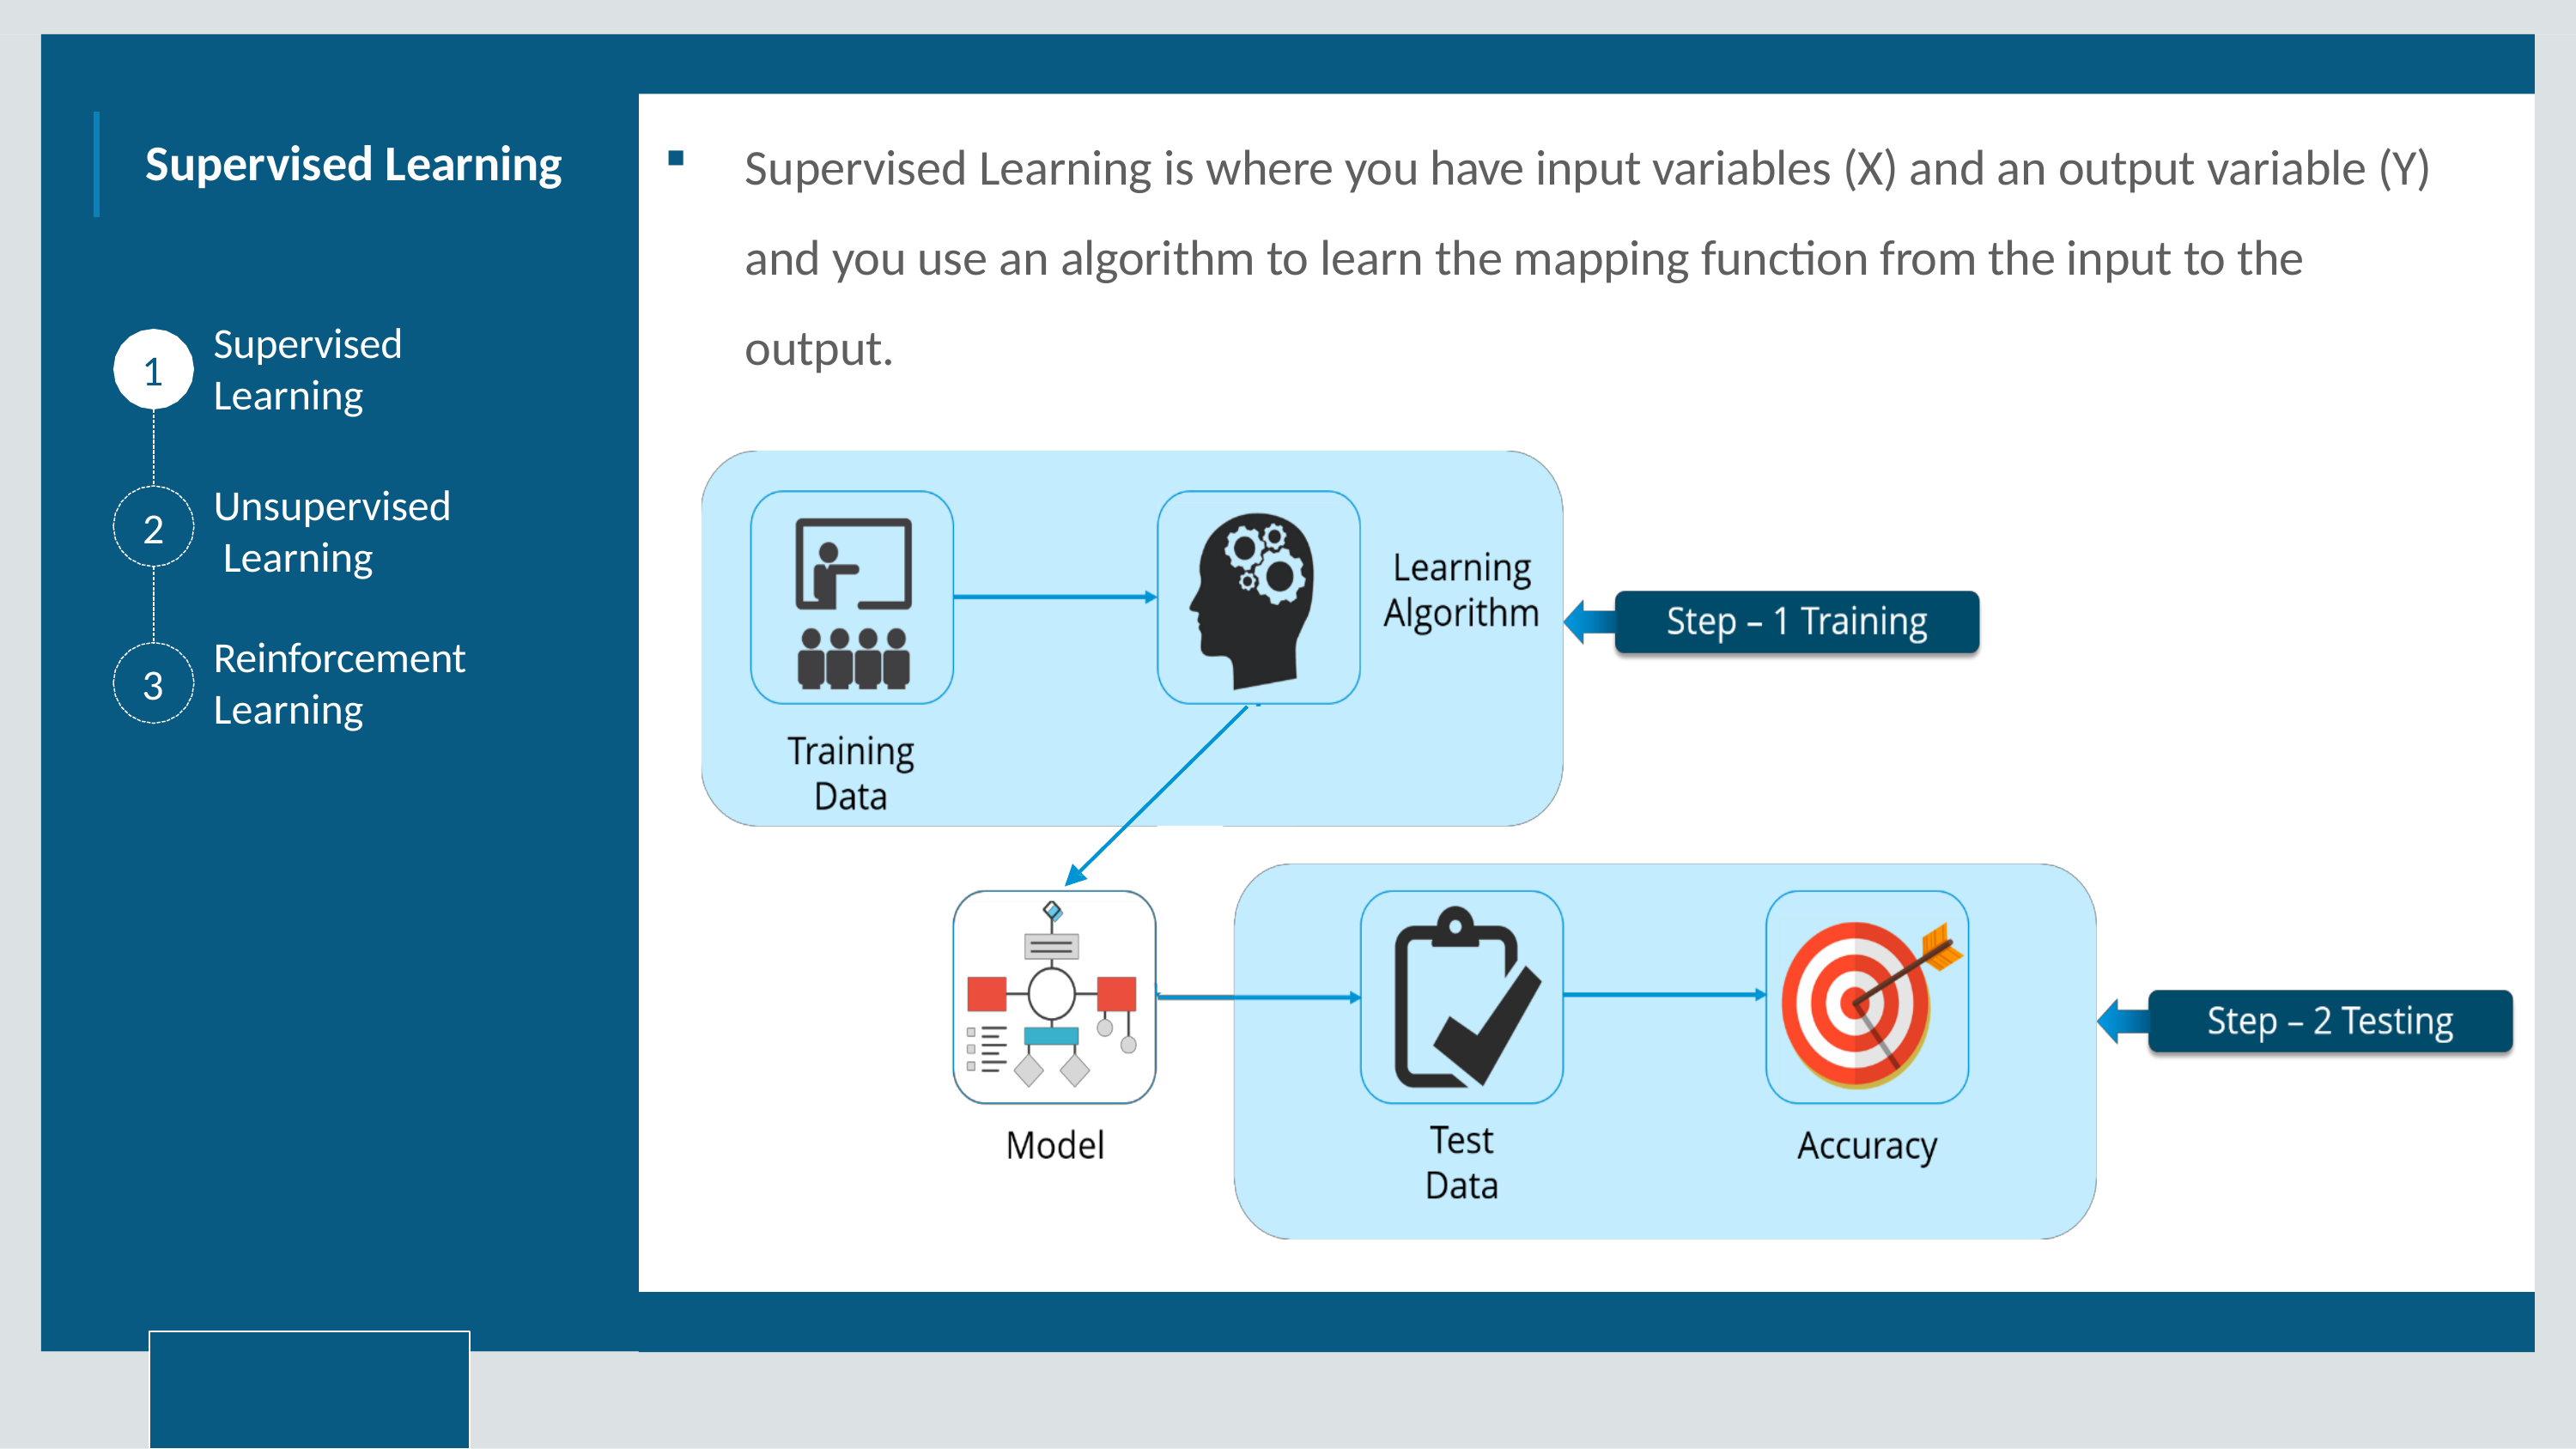

Supervised Learning is where you have input variables (X) and an output variable (Y)  and you use an algorithm to learn the mapping function from the input to the  output.

Supervised Learning
Supervised
Learning

1

Unsupervised  Learning

2

Reinforcement
Learning

3